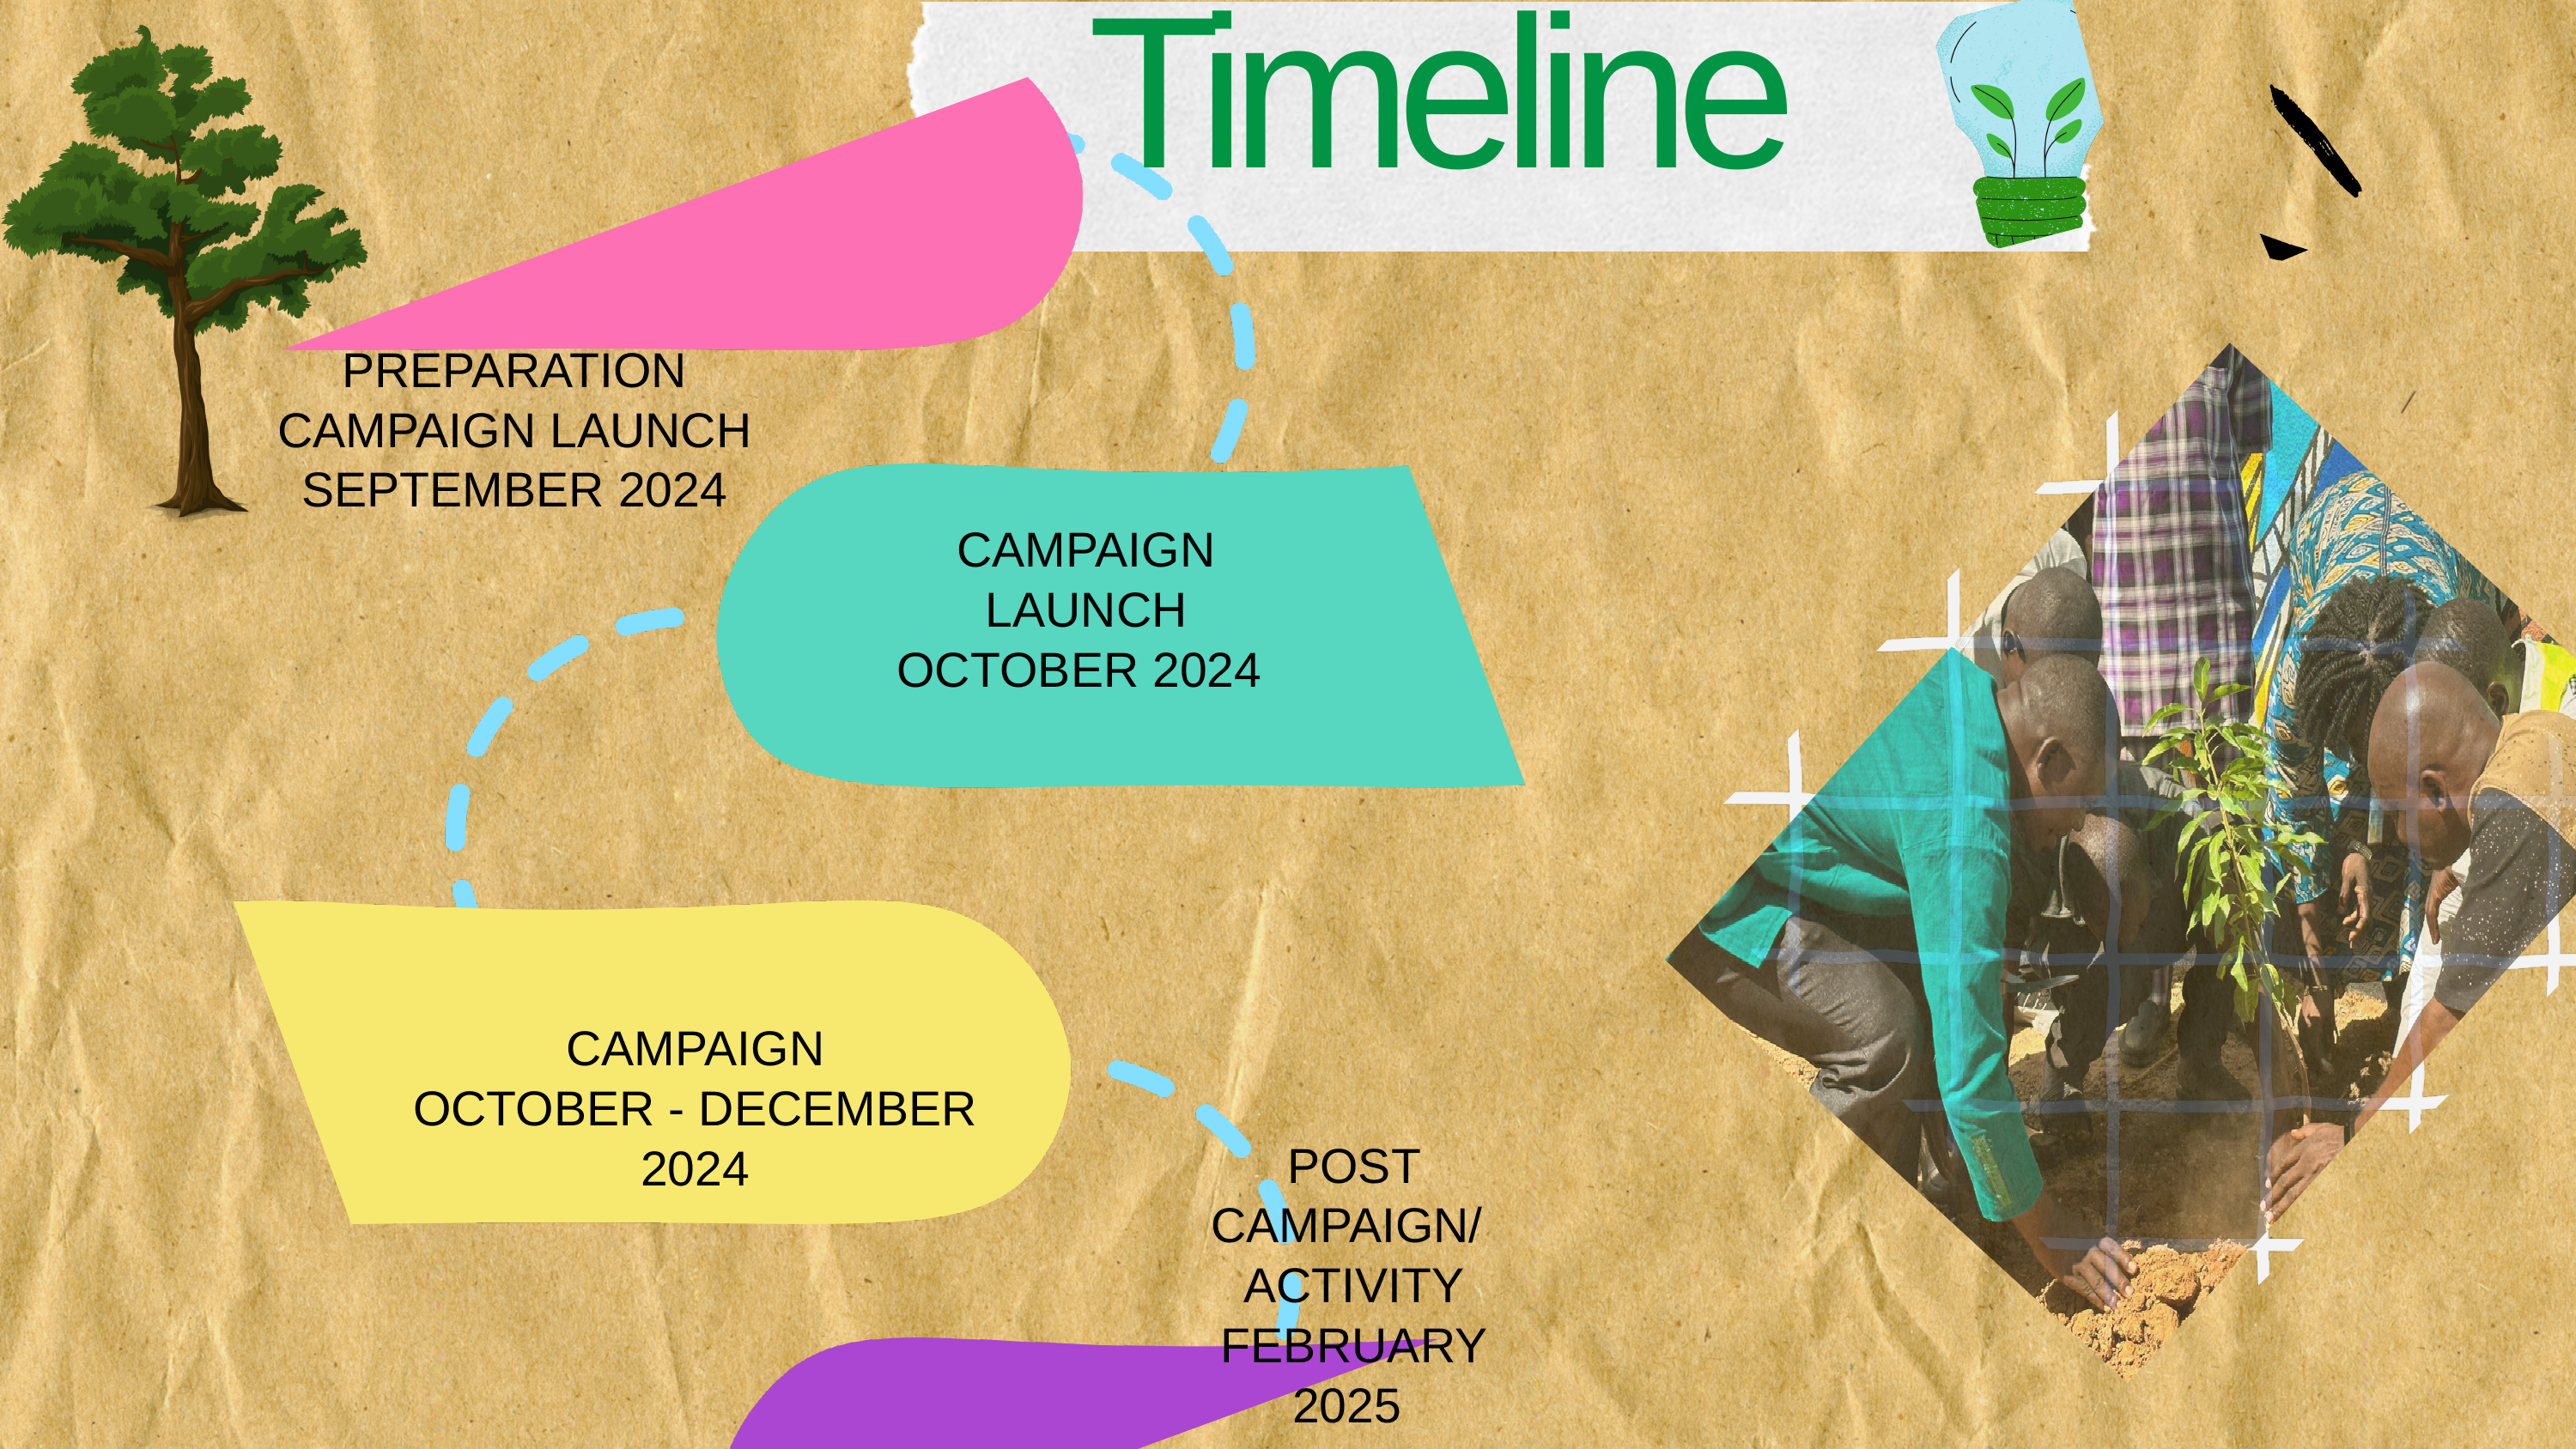

Timeline

PREPARATION CAMPAIGN LAUNCH
SEPTEMBER 2024

CAMPAIGN LAUNCH
OCTOBER 2024

CAMPAIGN
OCTOBER - DECEMBER 2024
POST CAMPAIGN/
 ACTIVITY
FEBRUARY 2025